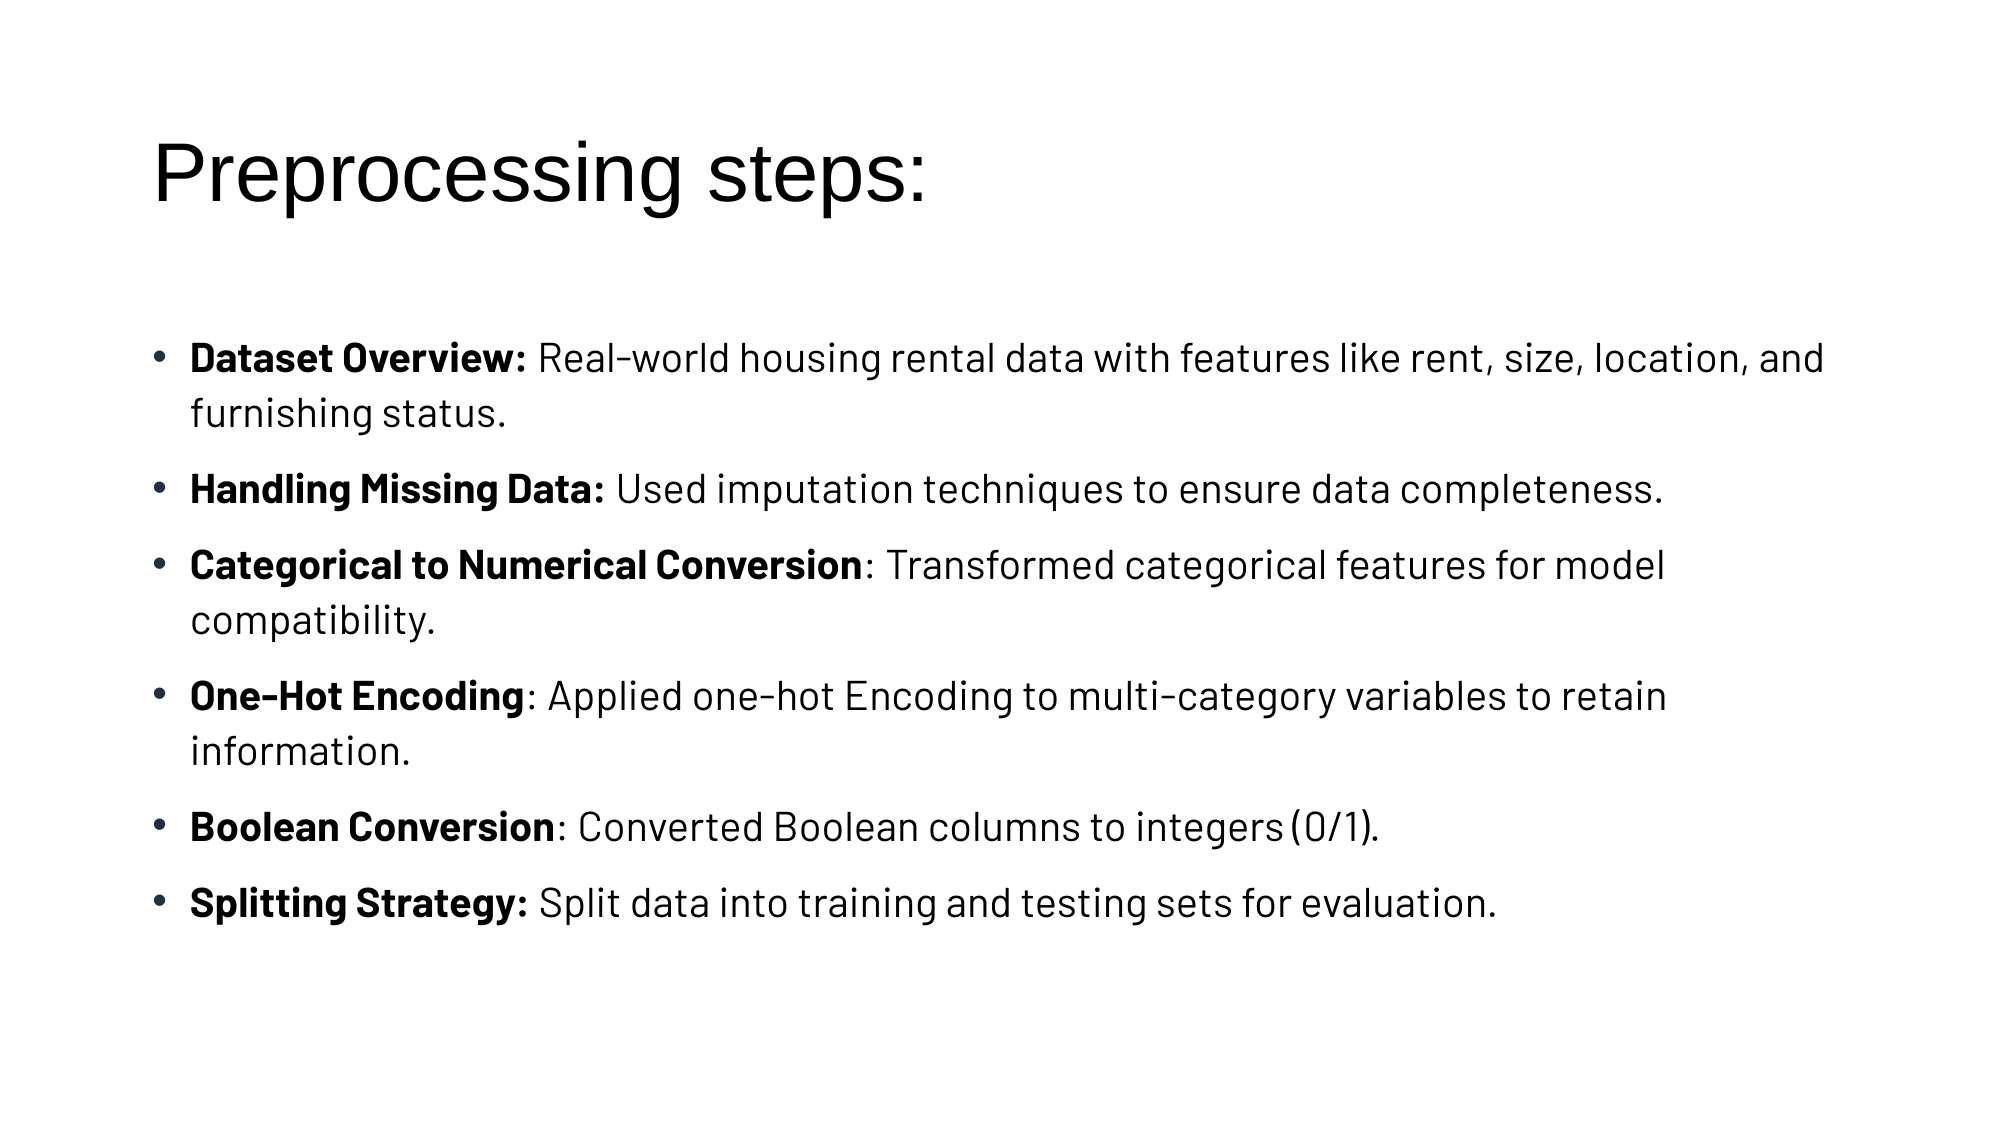

# Preprocessing steps:
﻿﻿Dataset Overview: Real-world housing rental data with features like rent, size, location, and furnishing status.
﻿﻿Handling Missing Data: Used imputation techniques to ensure data completeness.﻿﻿
Categorical to Numerical Conversion: Transformed categorical features for model compatibility.
One-Hot Encoding: Applied one-hot Encoding to multi-category variables to retain information.
Boolean Conversion: Converted Boolean columns to integers (0/1).
﻿﻿Splitting Strategy: Split data into training and testing sets for evaluation.